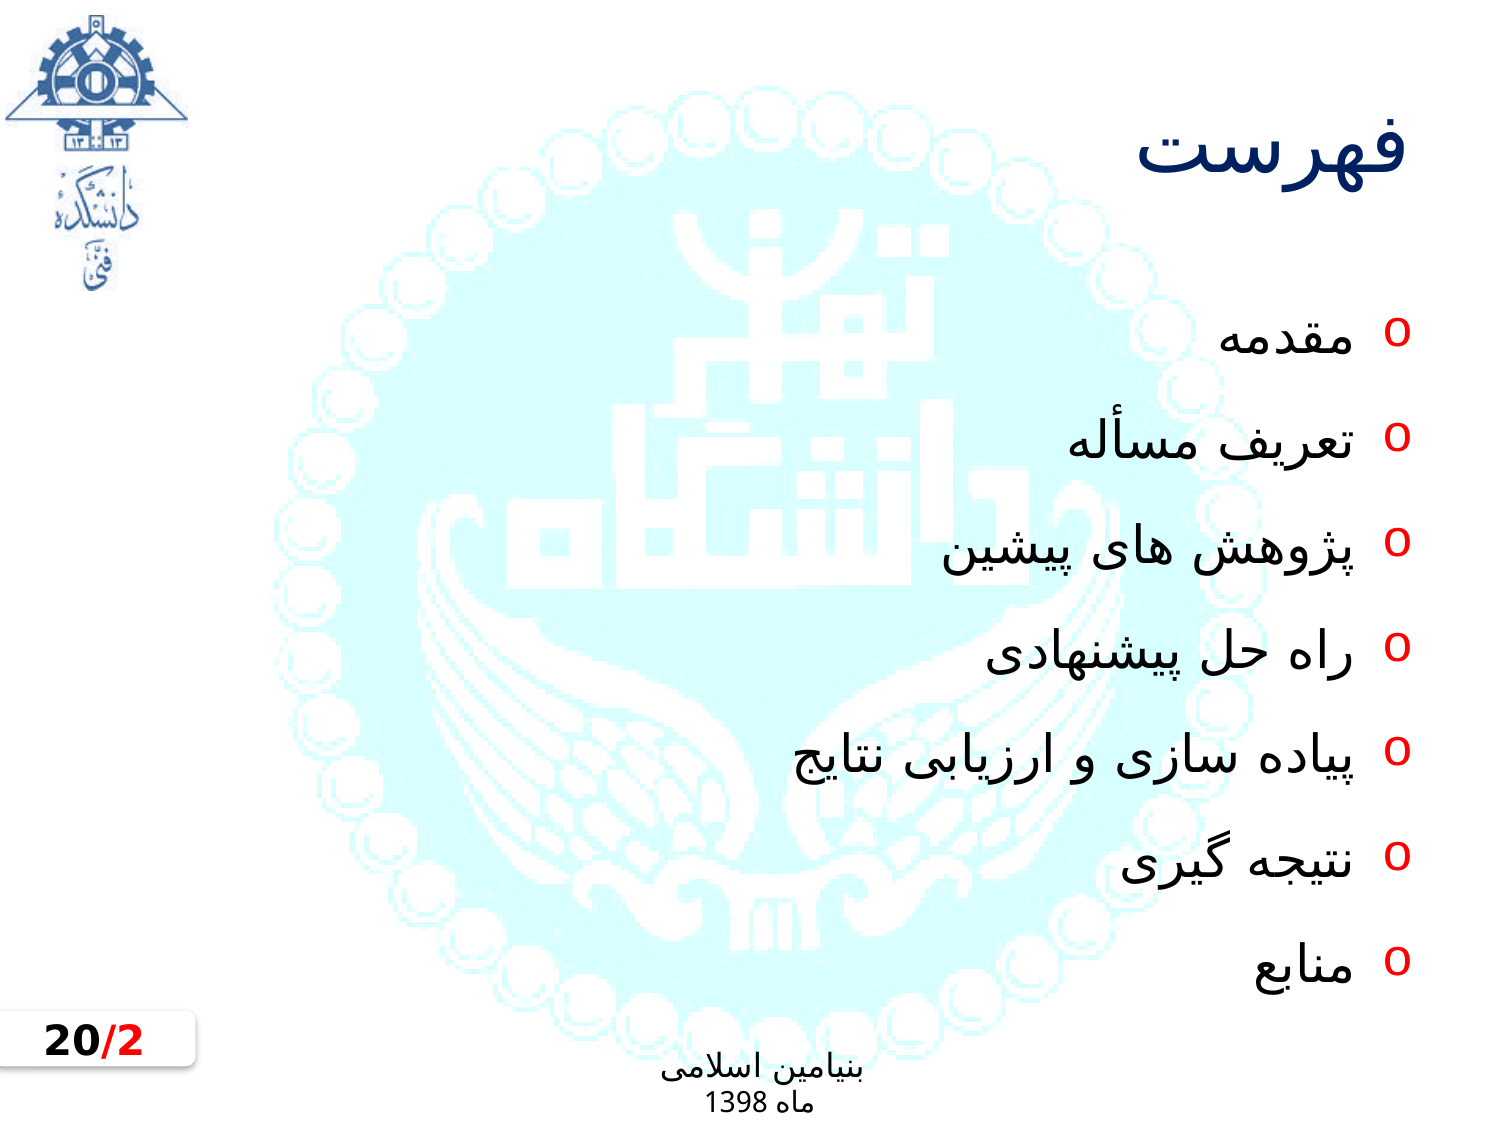

# فهرست
مقدمه
تعریف مسأله
پژوهش های پیشین
راه حل پیشنهادی
پیاده سازی و ارزیابی نتایج
نتیجه گیری
منابع
2/20
بنیامین اسلامی
ماه 1398